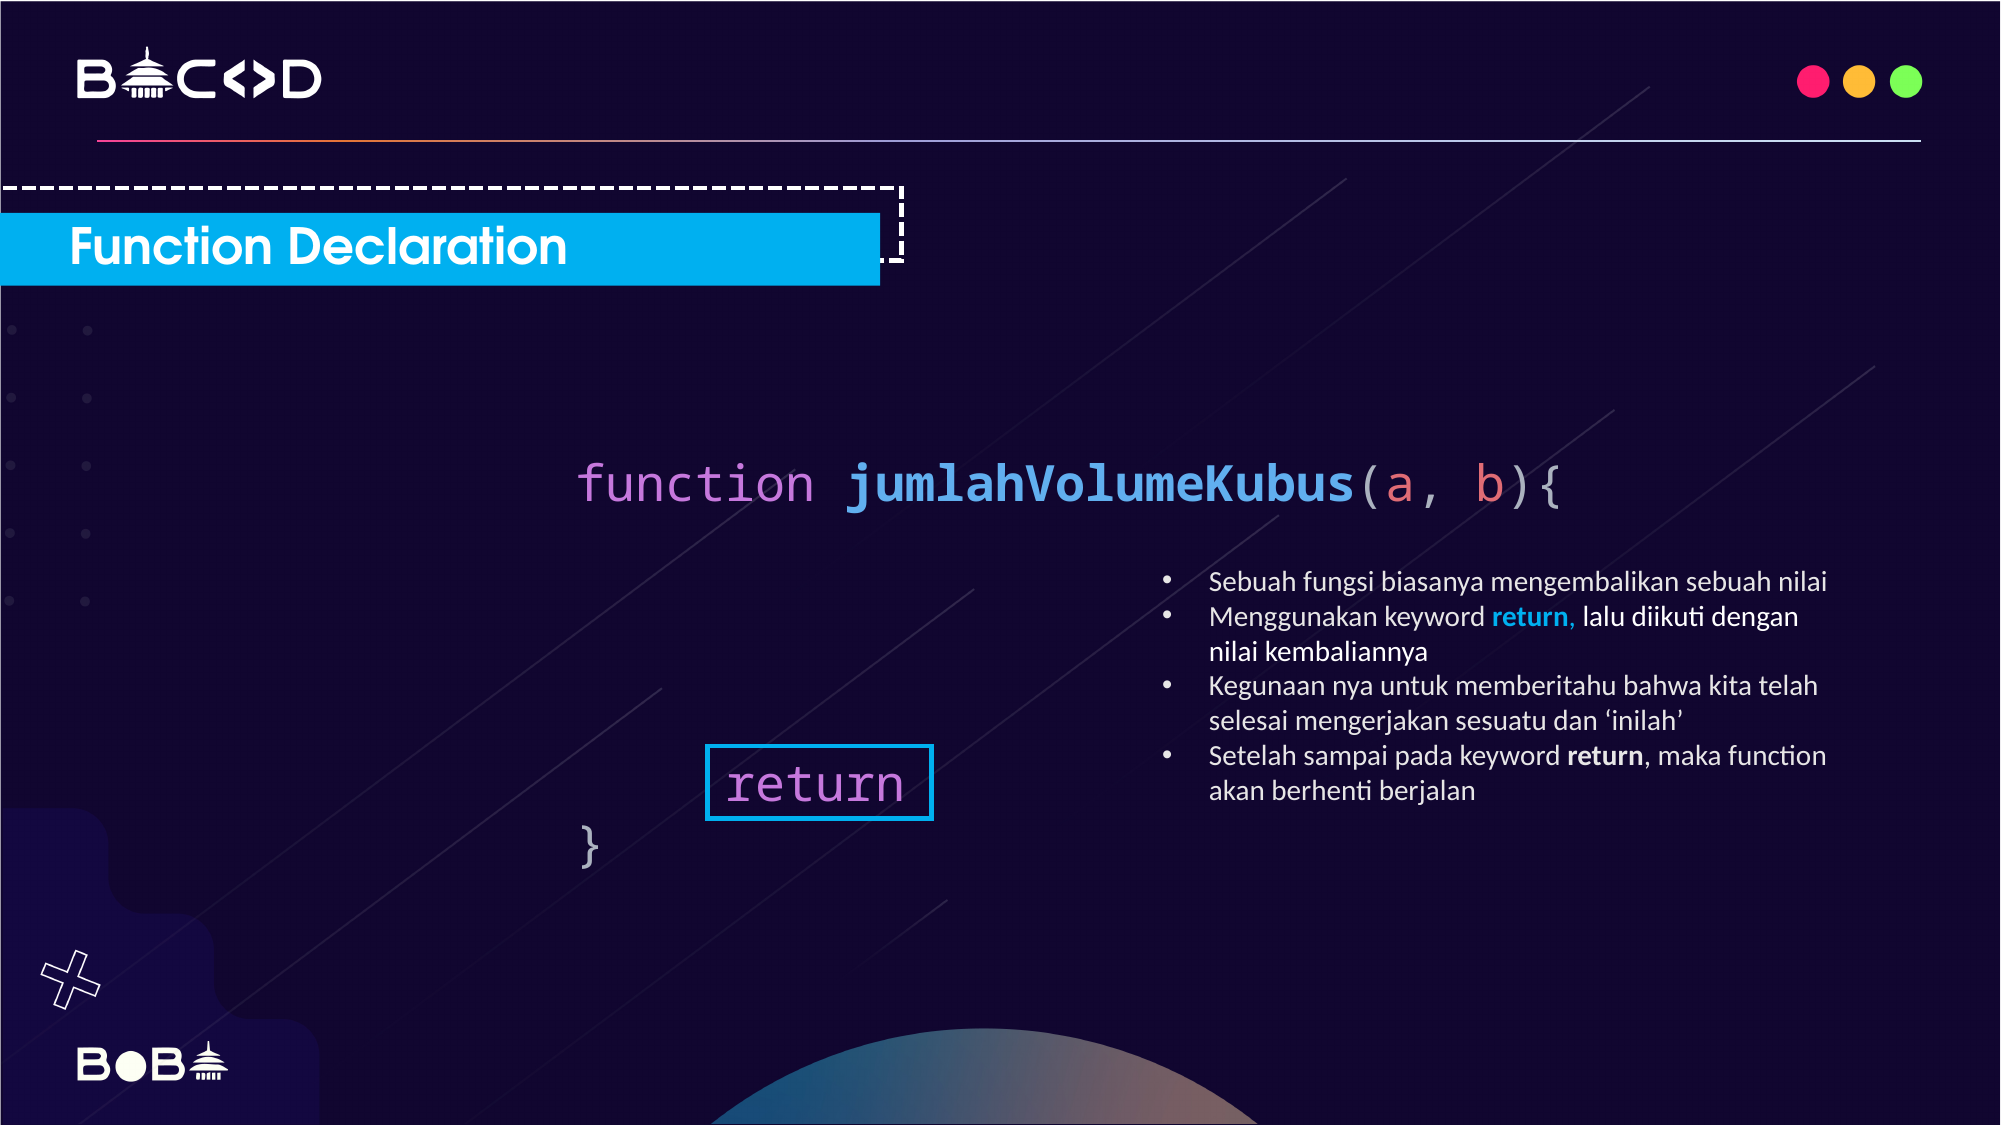

Function Declaration
function jumlahVolumeKubus(a, b){

	return
}
Sebuah fungsi biasanya mengembalikan sebuah nilai
Menggunakan keyword return, lalu diikuti dengan nilai kembaliannya
Kegunaan nya untuk memberitahu bahwa kita telah selesai mengerjakan sesuatu dan ‘inilah’
Setelah sampai pada keyword return, maka function akan berhenti berjalan